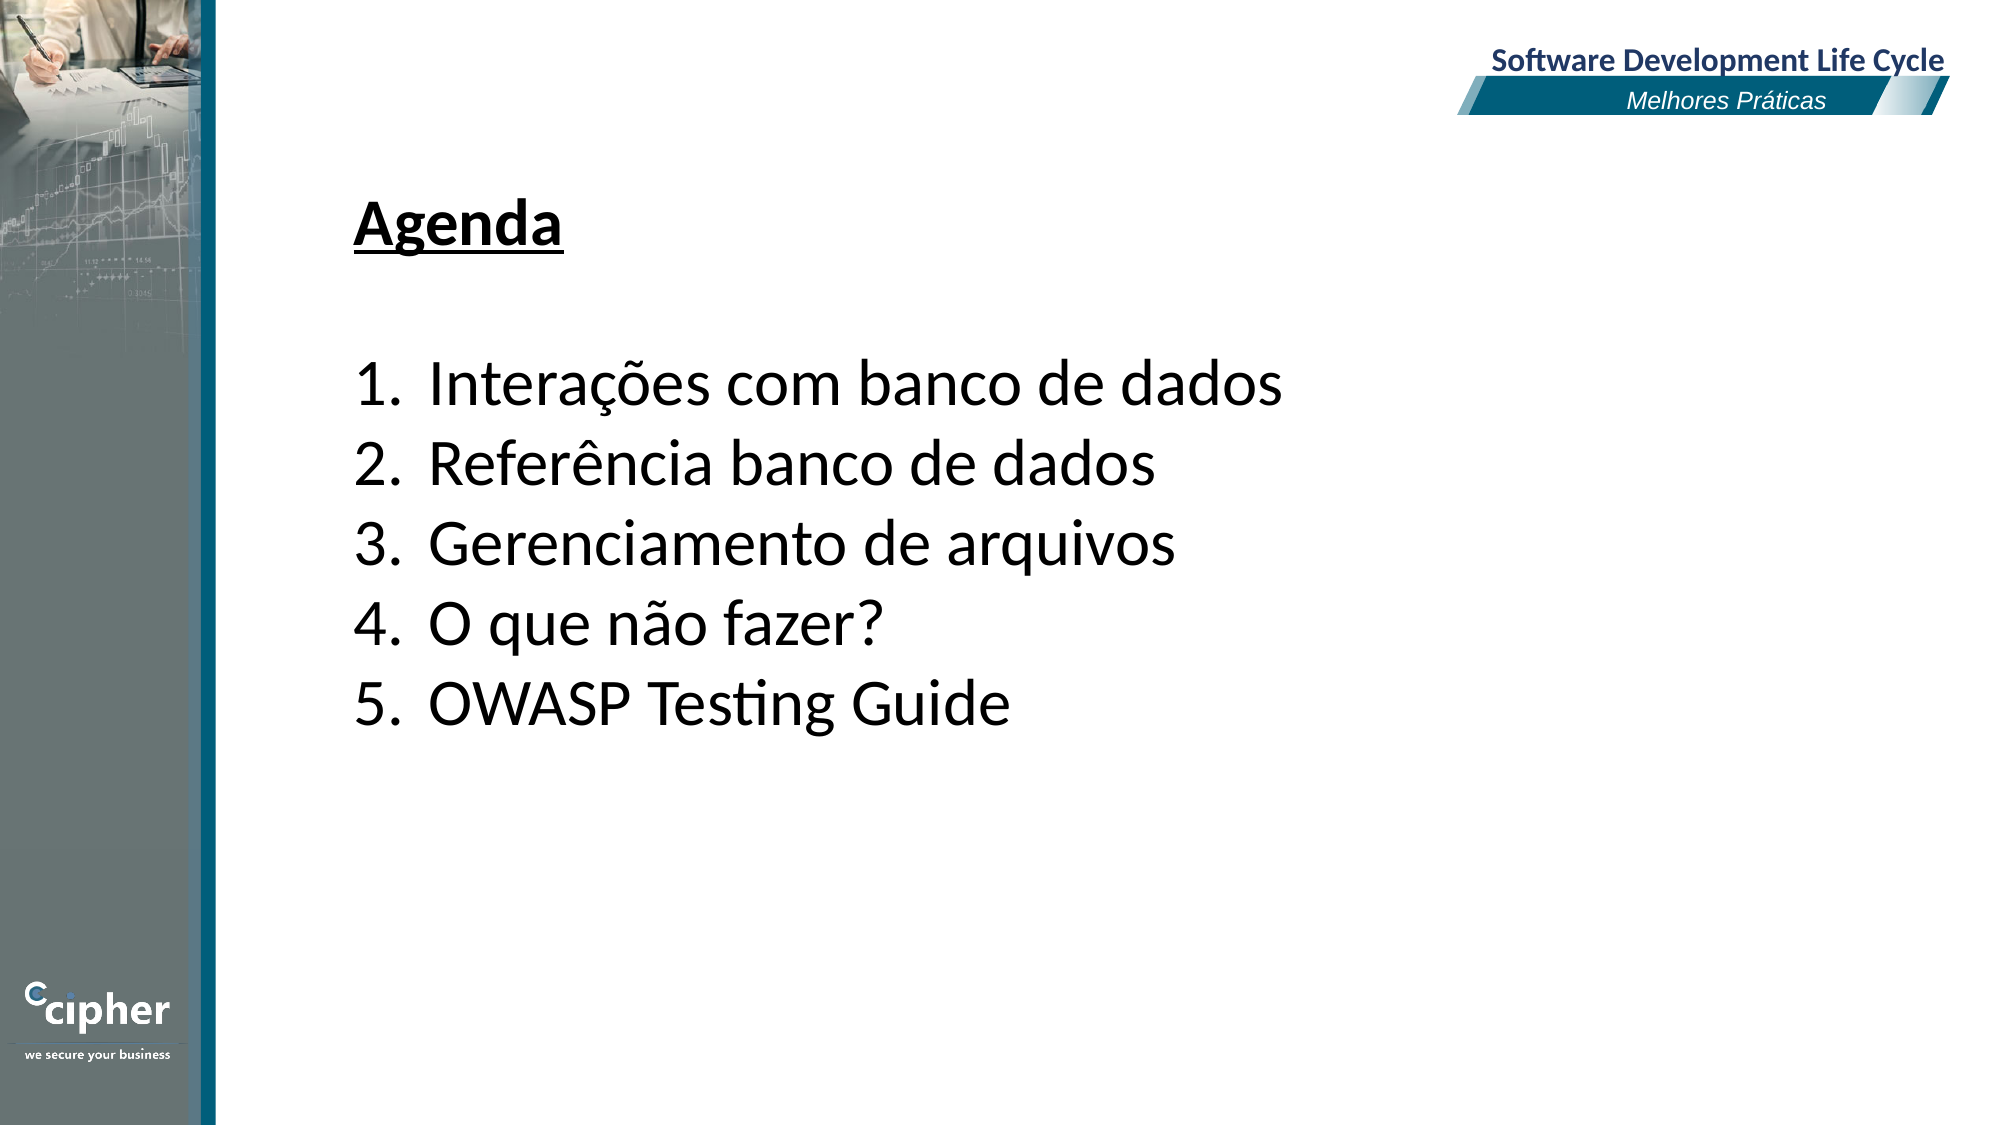

Software Development Life Cycle
Melhores Práticas

Agenda

Interações com banco de dados
Referência banco de dados
Gerenciamento de arquivos
O que não fazer?
OWASP Testing Guide